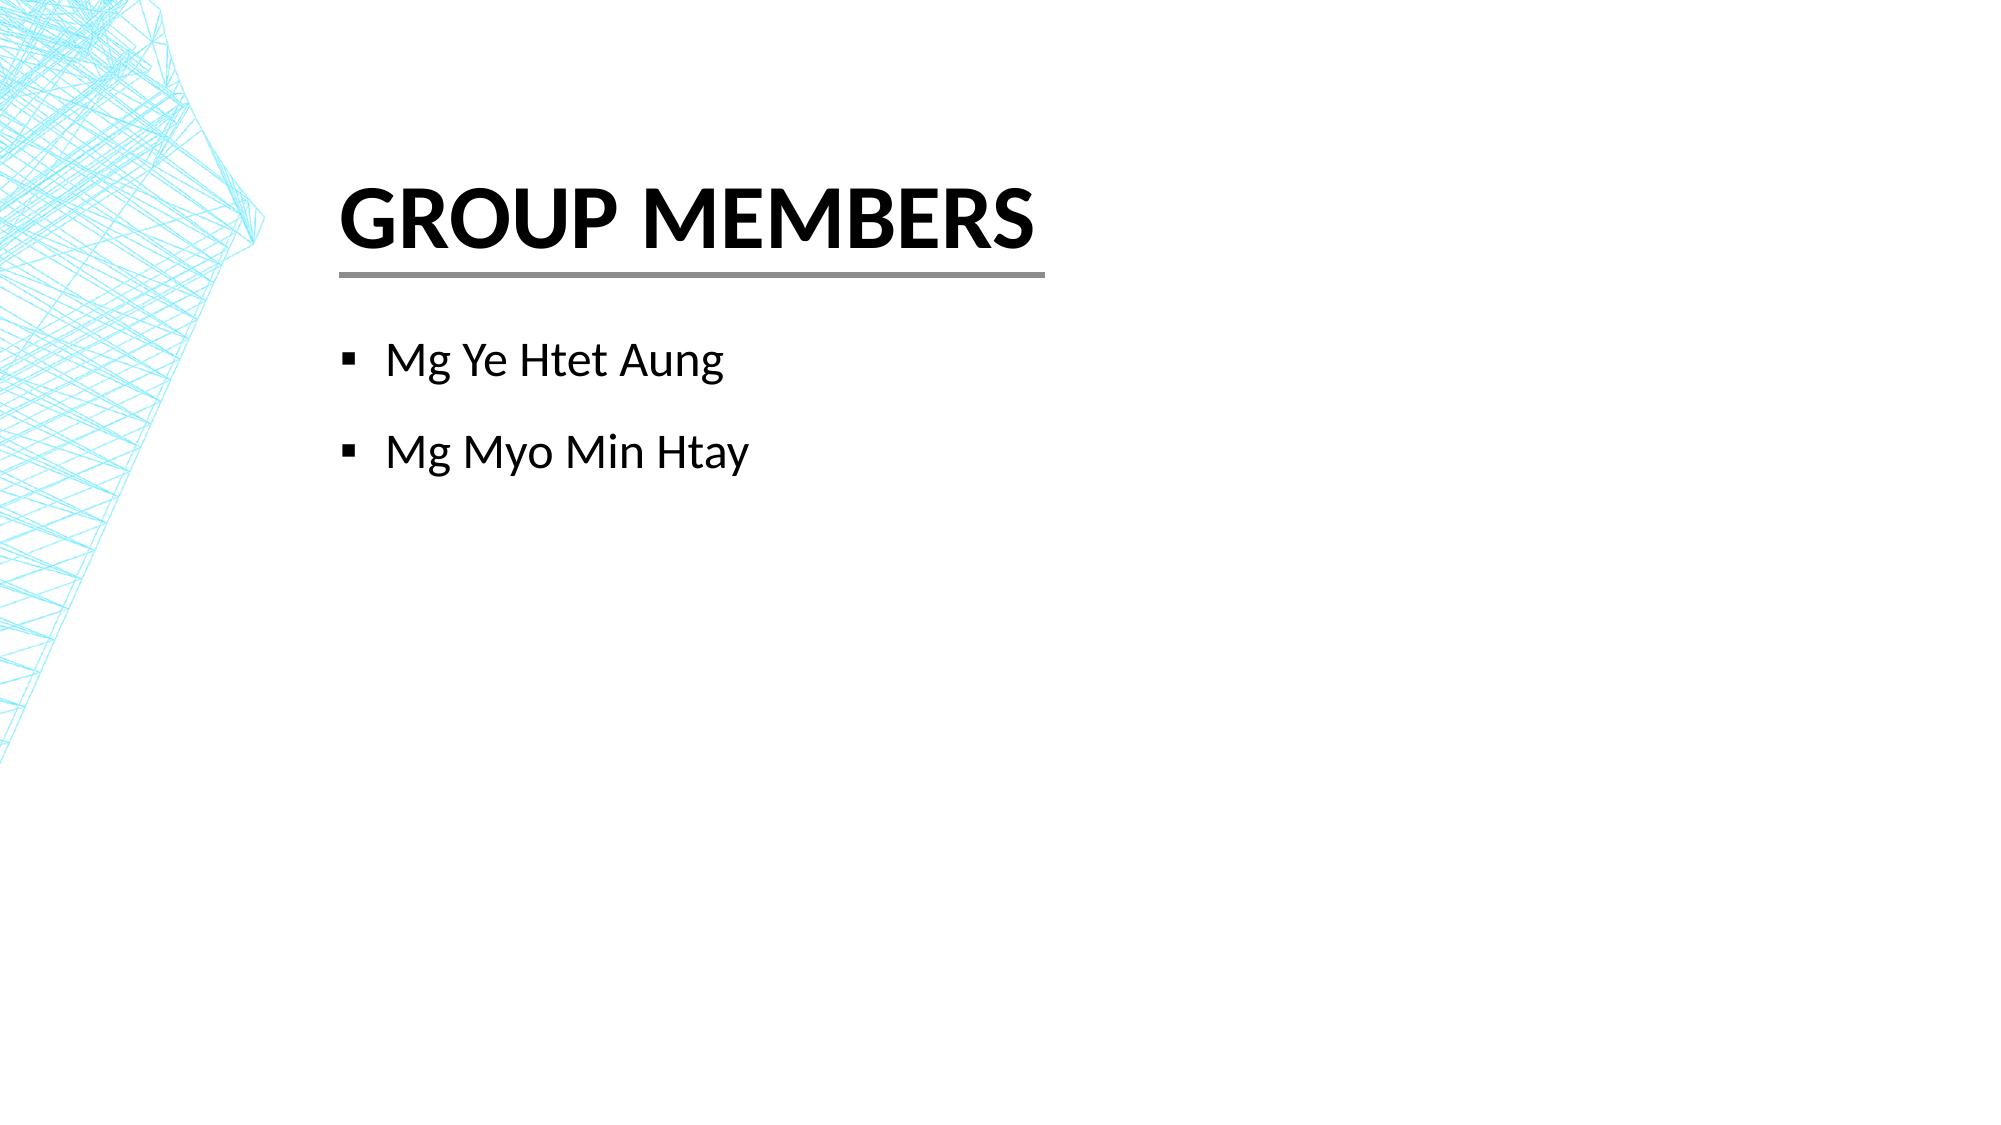

# Group members
Mg Ye Htet Aung
Mg Myo Min Htay